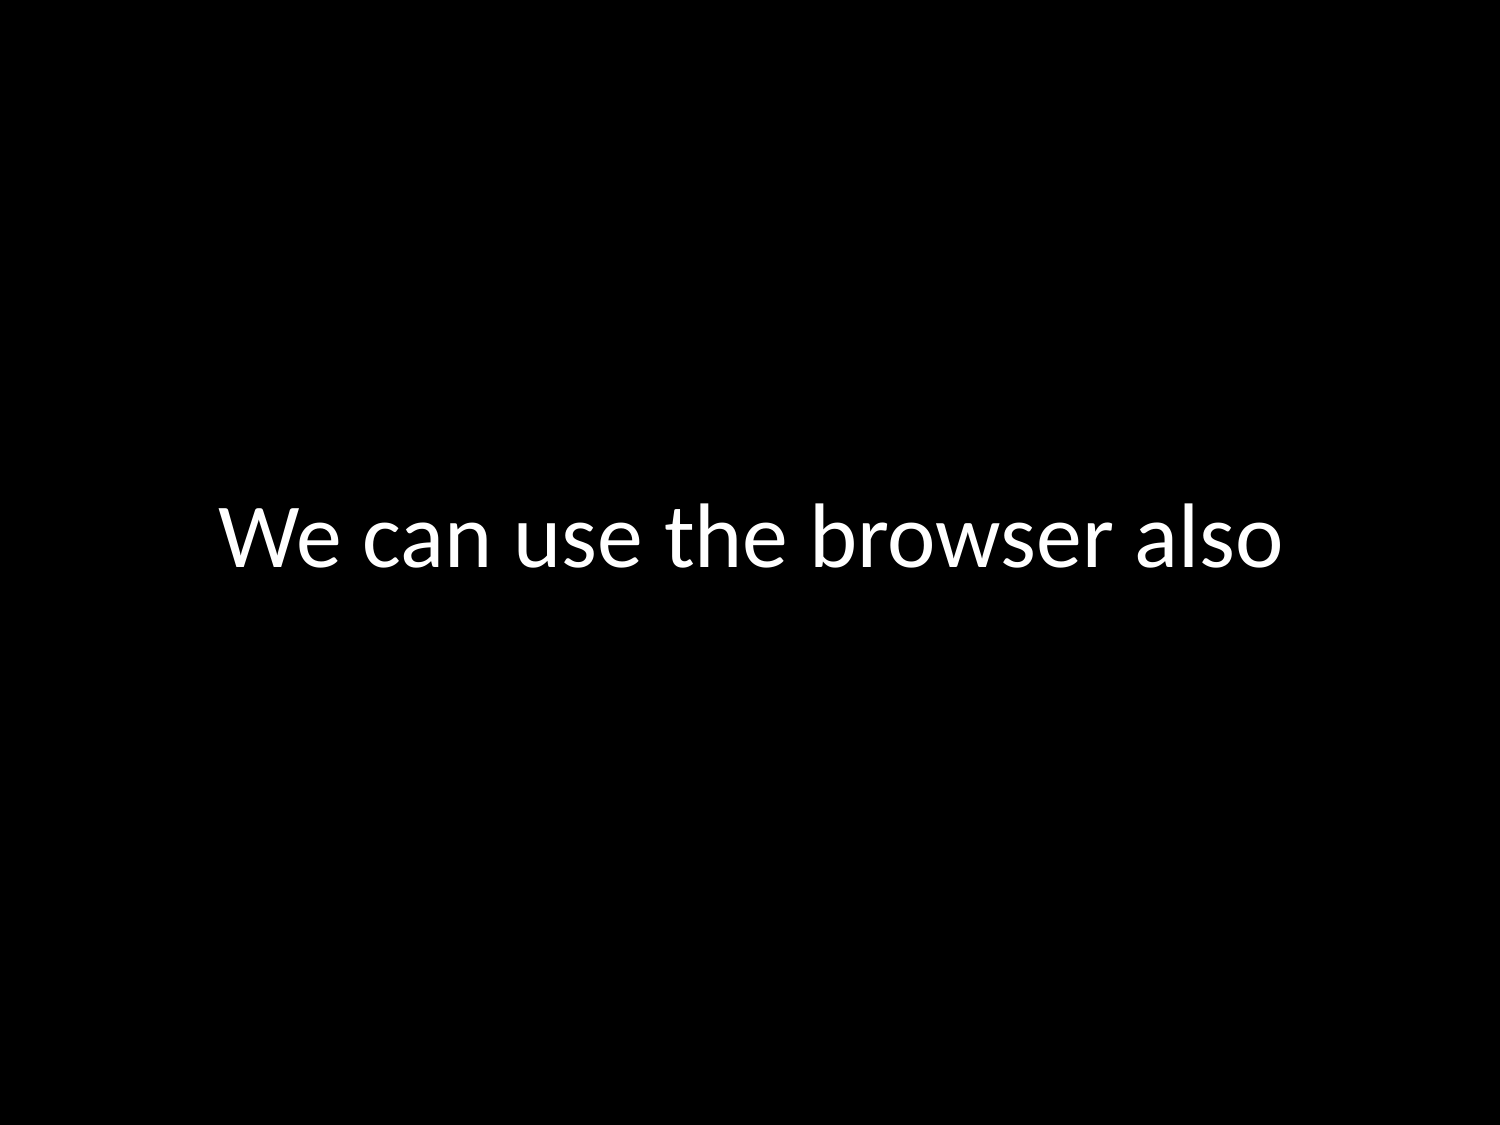

# We can use the browser also